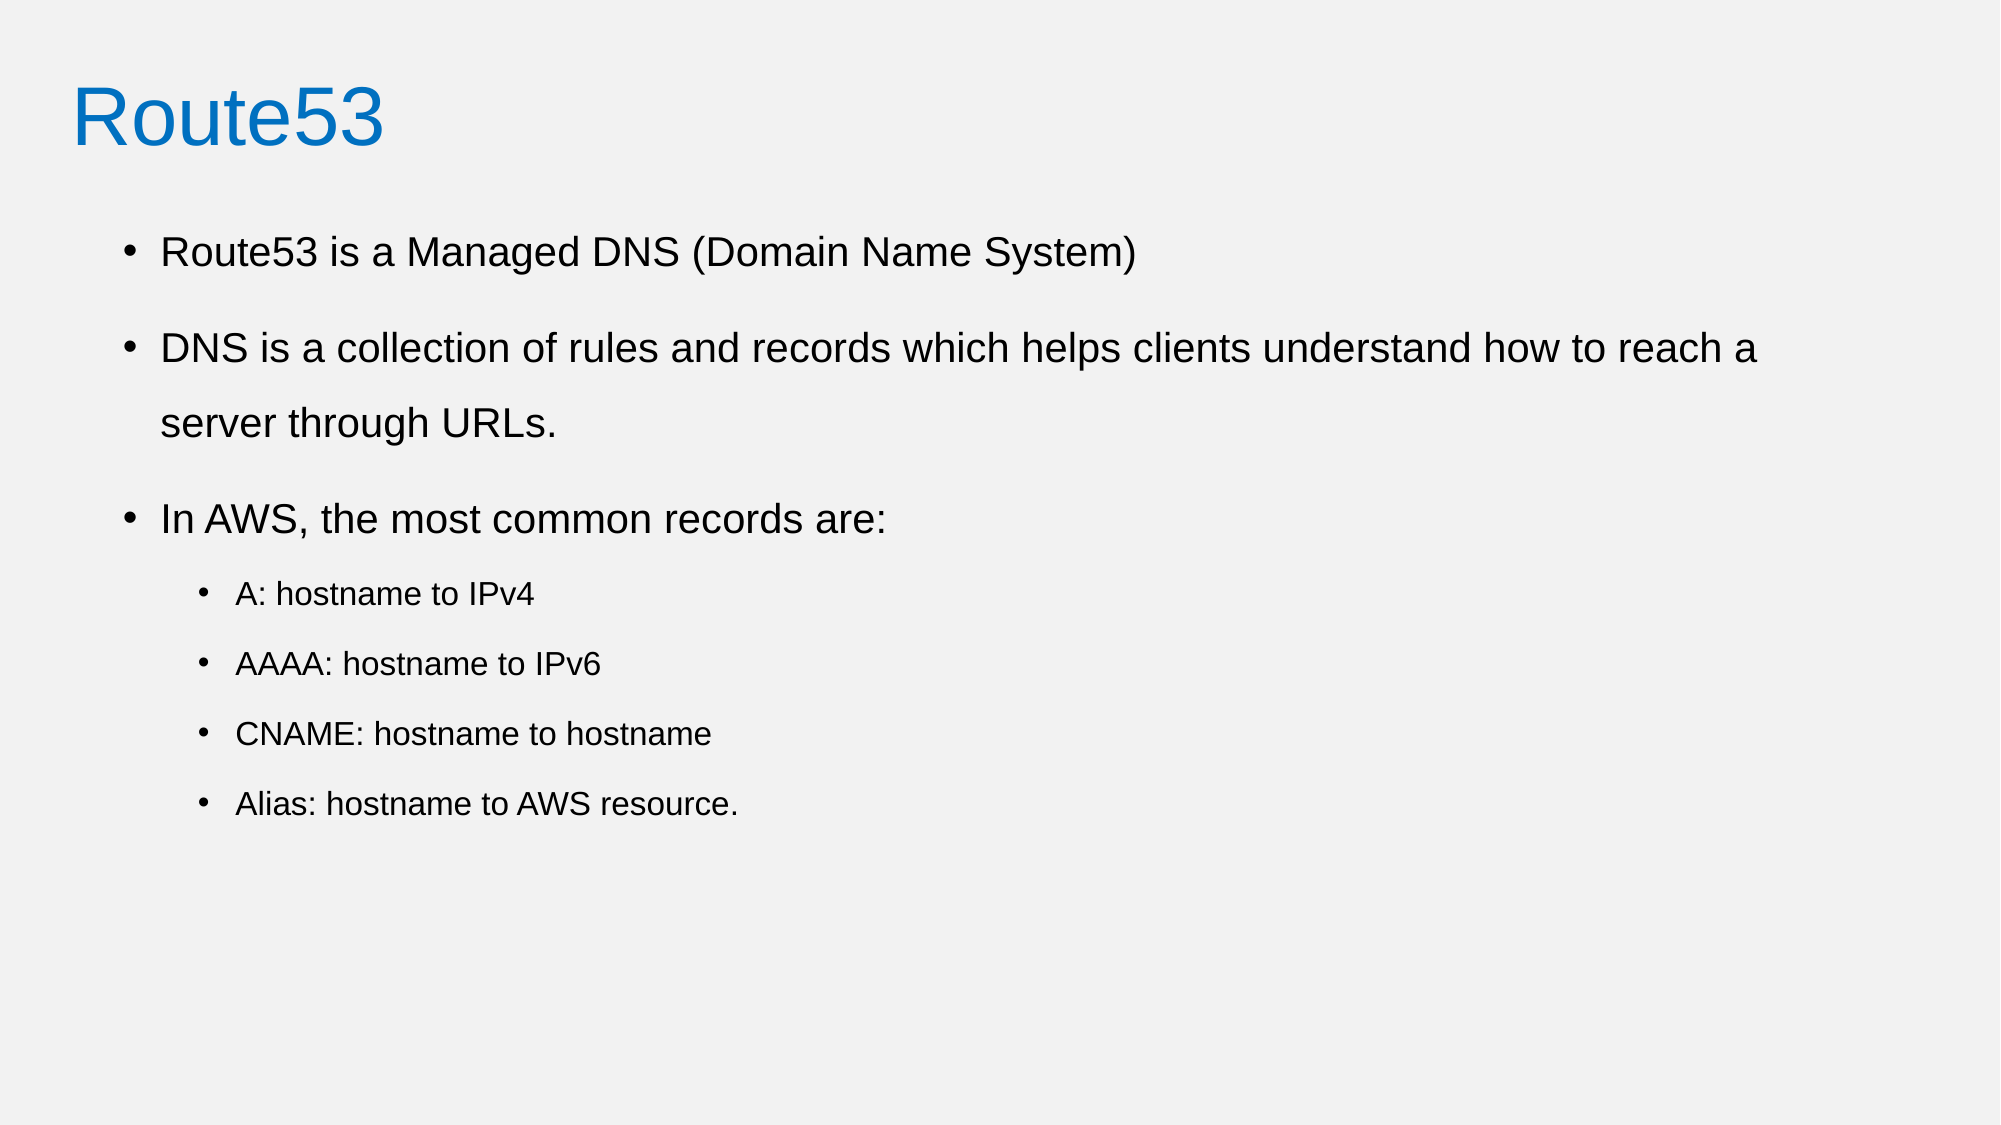

# Route53
Route53 is a Managed DNS (Domain Name System)
DNS is a collection of rules and records which helps clients understand how to reach a server through URLs.
In AWS, the most common records are:
A: hostname to IPv4
AAAA: hostname to IPv6
CNAME: hostname to hostname
Alias: hostname to AWS resource.